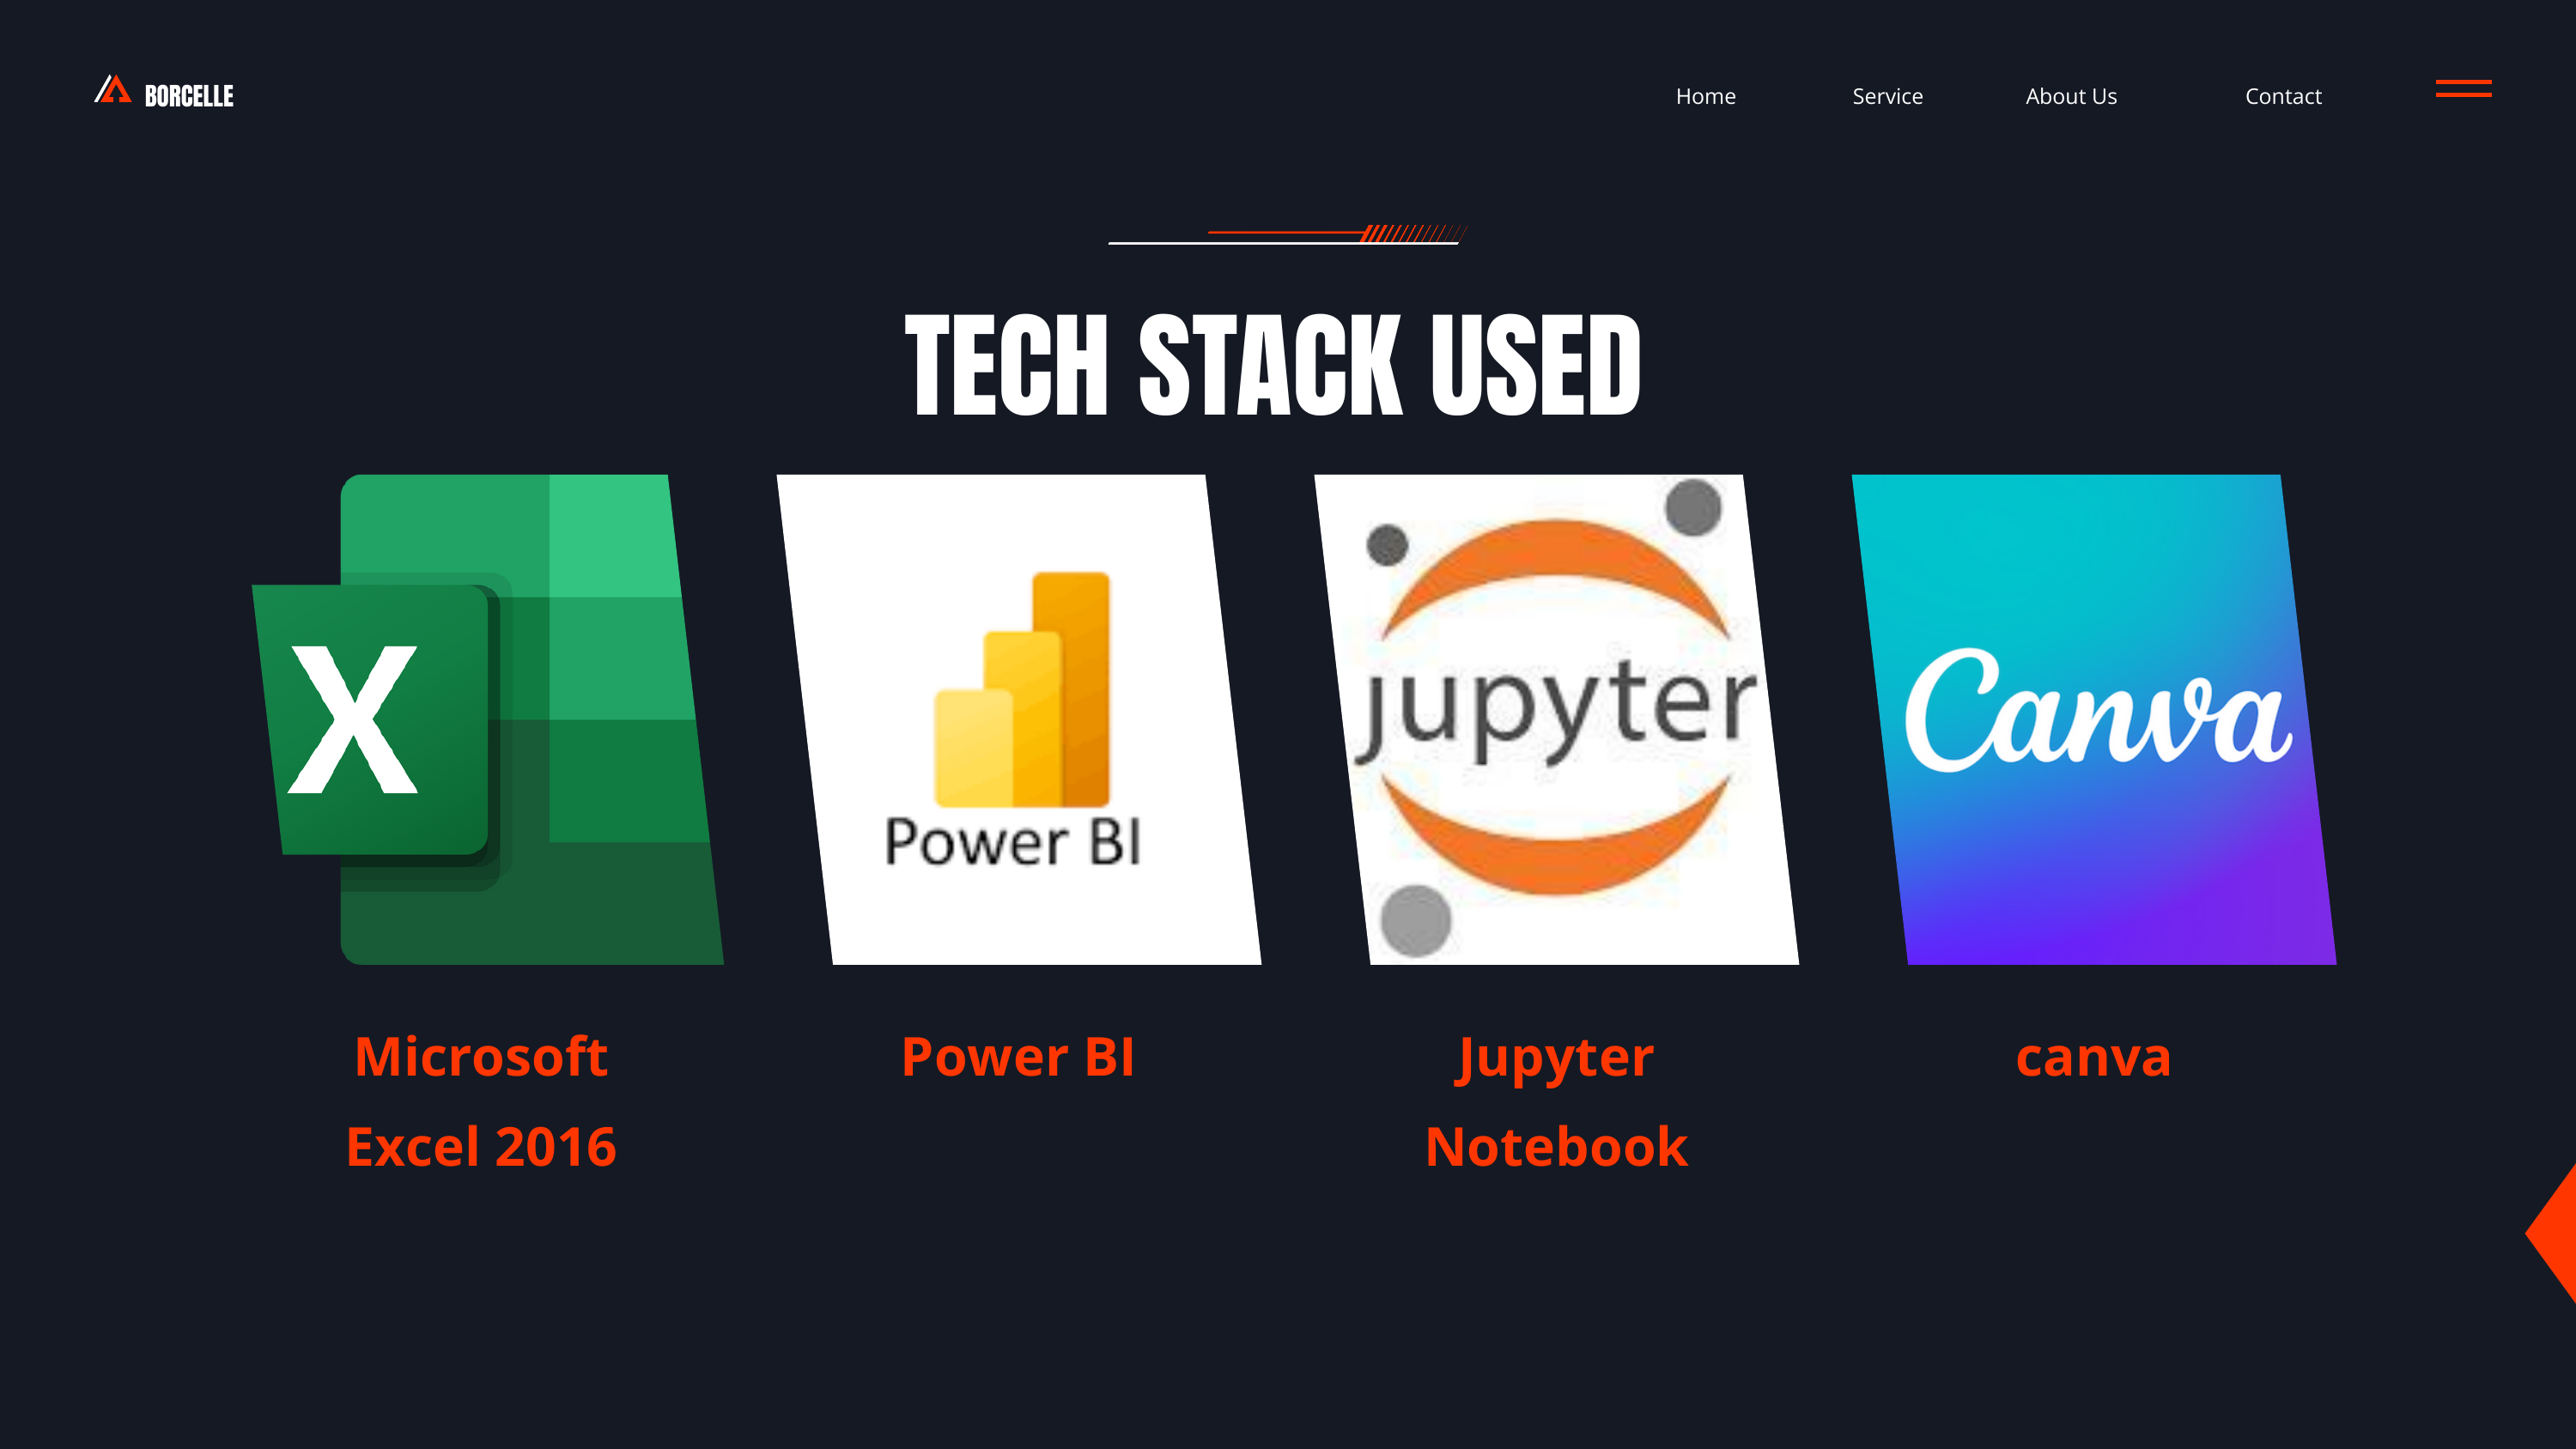

BORCELLE
Home
Service
About Us
Contact

TECH STACK USED

Microsoft Excel 2016
Power BI
Jupyter Notebook
canva